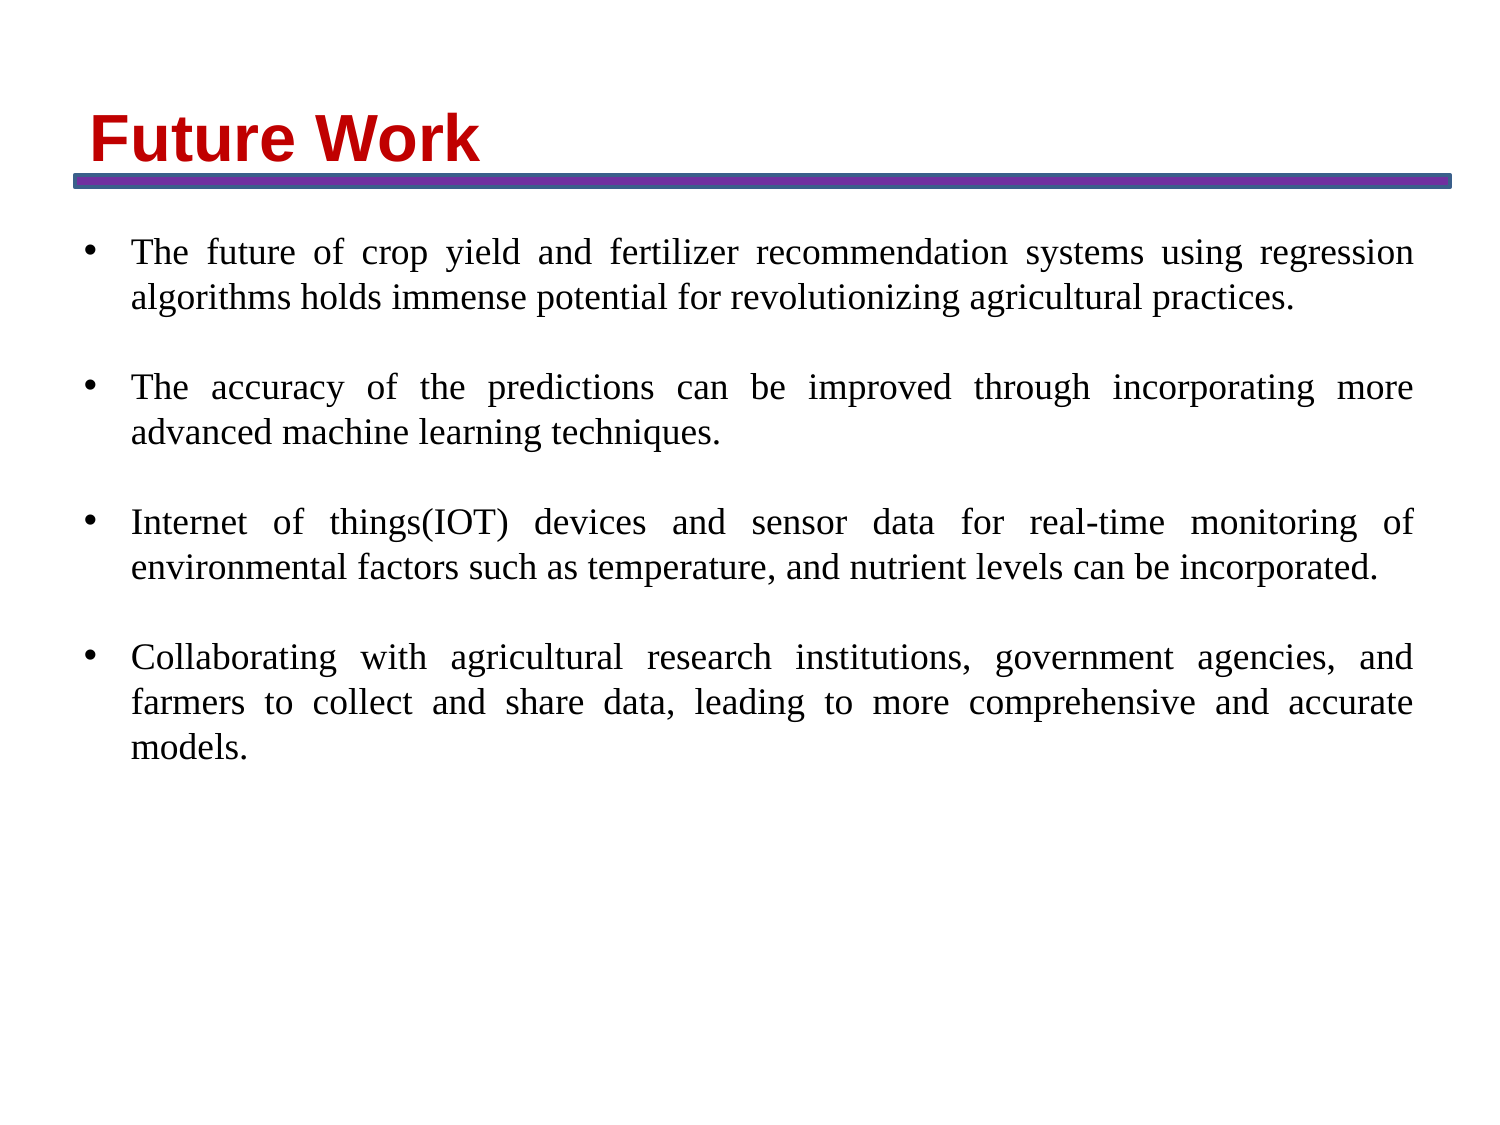

Future Work

The future of crop yield and fertilizer recommendation systems using regression algorithms holds immense potential for revolutionizing agricultural practices.

The accuracy of the predictions can be improved through incorporating more advanced machine learning techniques.

Internet of things(IOT) devices and sensor data for real-time monitoring of environmental factors such as temperature, and nutrient levels can be incorporated.

Collaborating with agricultural research institutions, government agencies, and farmers to collect and share data, leading to more comprehensive and accurate models.